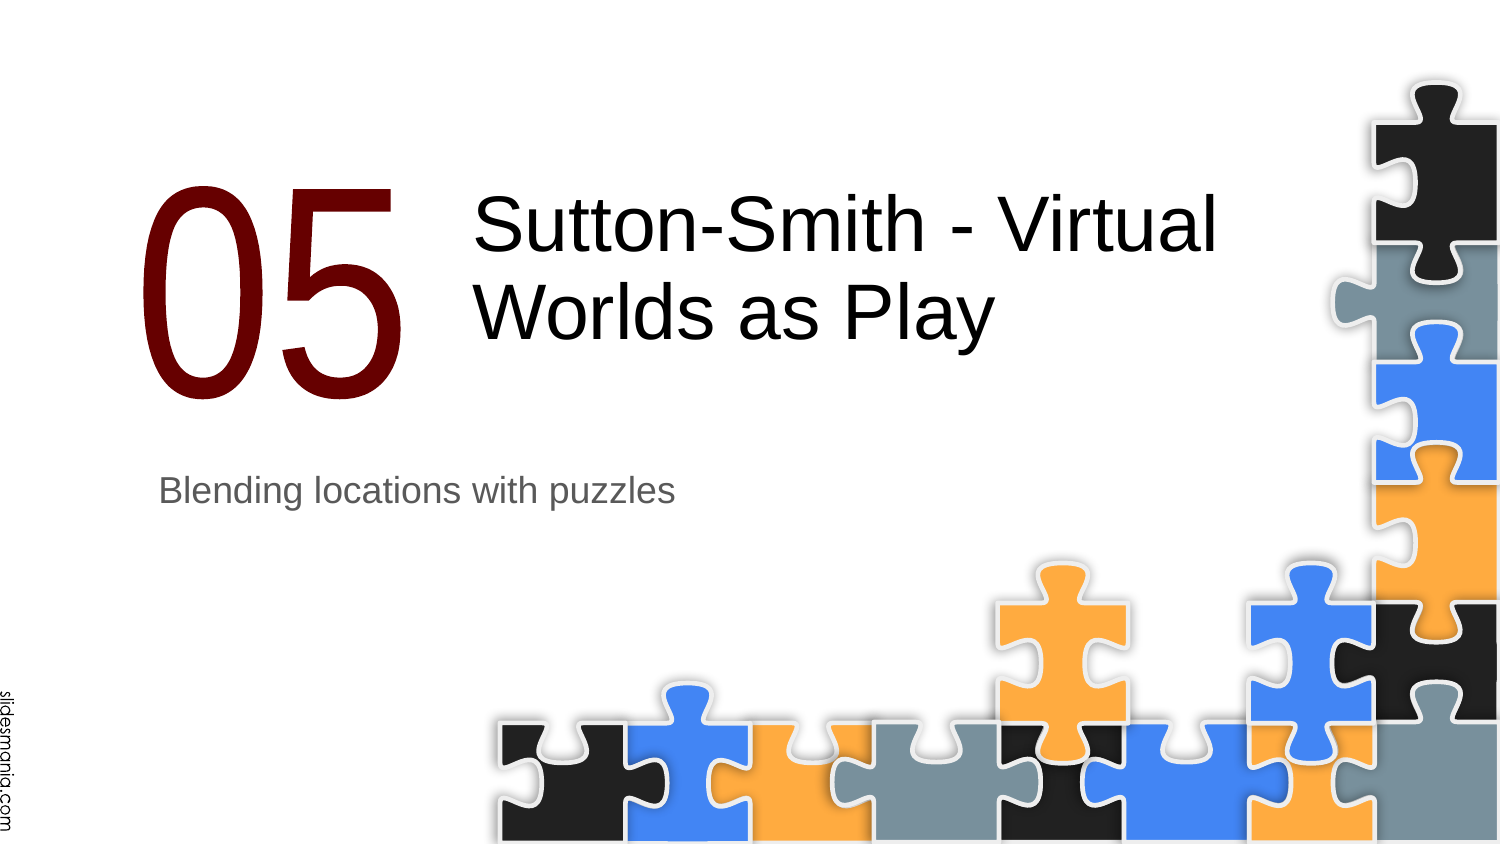

# Sutton-Smith - Virtual Worlds as Play
05
Blending locations with puzzles